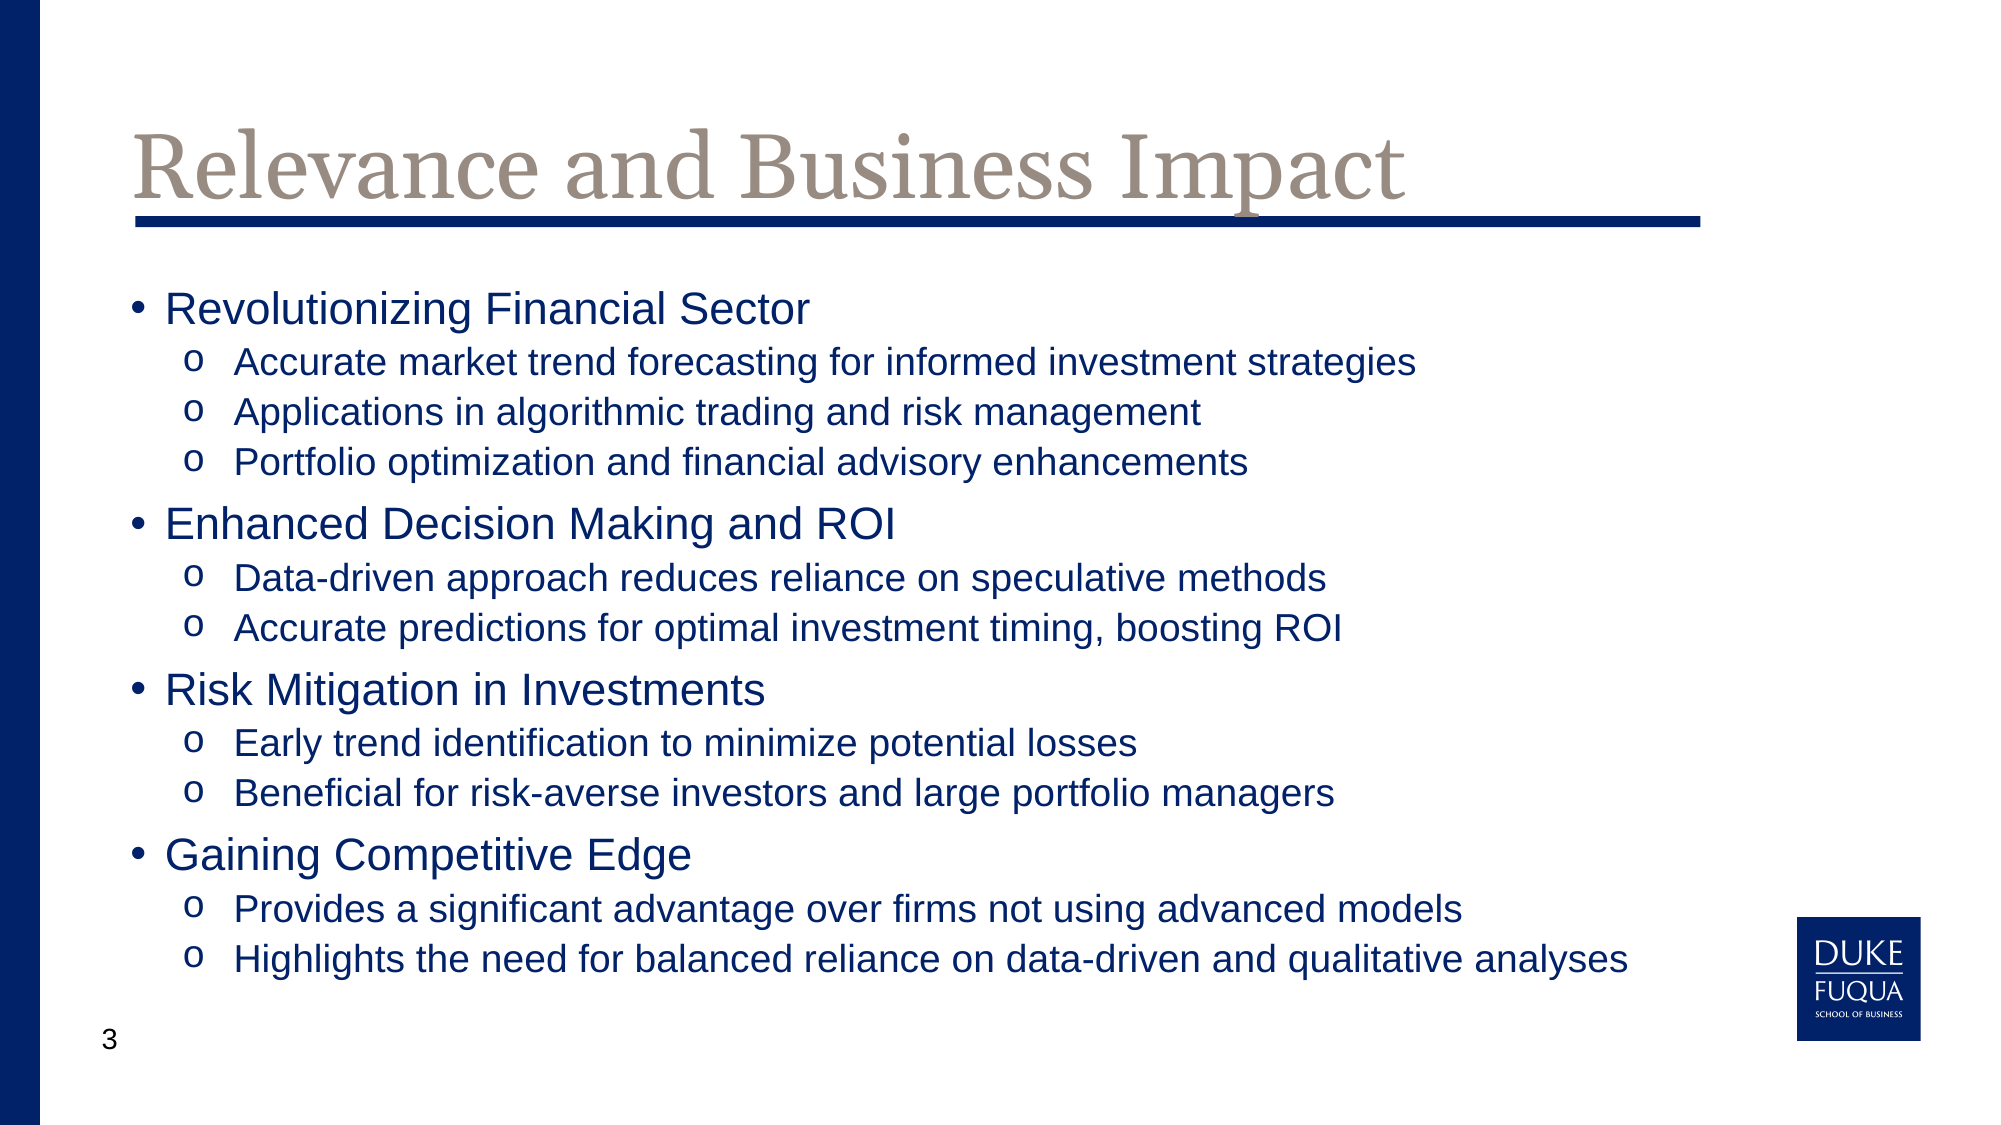

# Relevance and Business Impact
Revolutionizing Financial Sector
Accurate market trend forecasting for informed investment strategies
Applications in algorithmic trading and risk management
Portfolio optimization and financial advisory enhancements
Enhanced Decision Making and ROI
Data-driven approach reduces reliance on speculative methods
Accurate predictions for optimal investment timing, boosting ROI
Risk Mitigation in Investments
Early trend identification to minimize potential losses
Beneficial for risk-averse investors and large portfolio managers
Gaining Competitive Edge
Provides a significant advantage over firms not using advanced models
Highlights the need for balanced reliance on data-driven and qualitative analyses